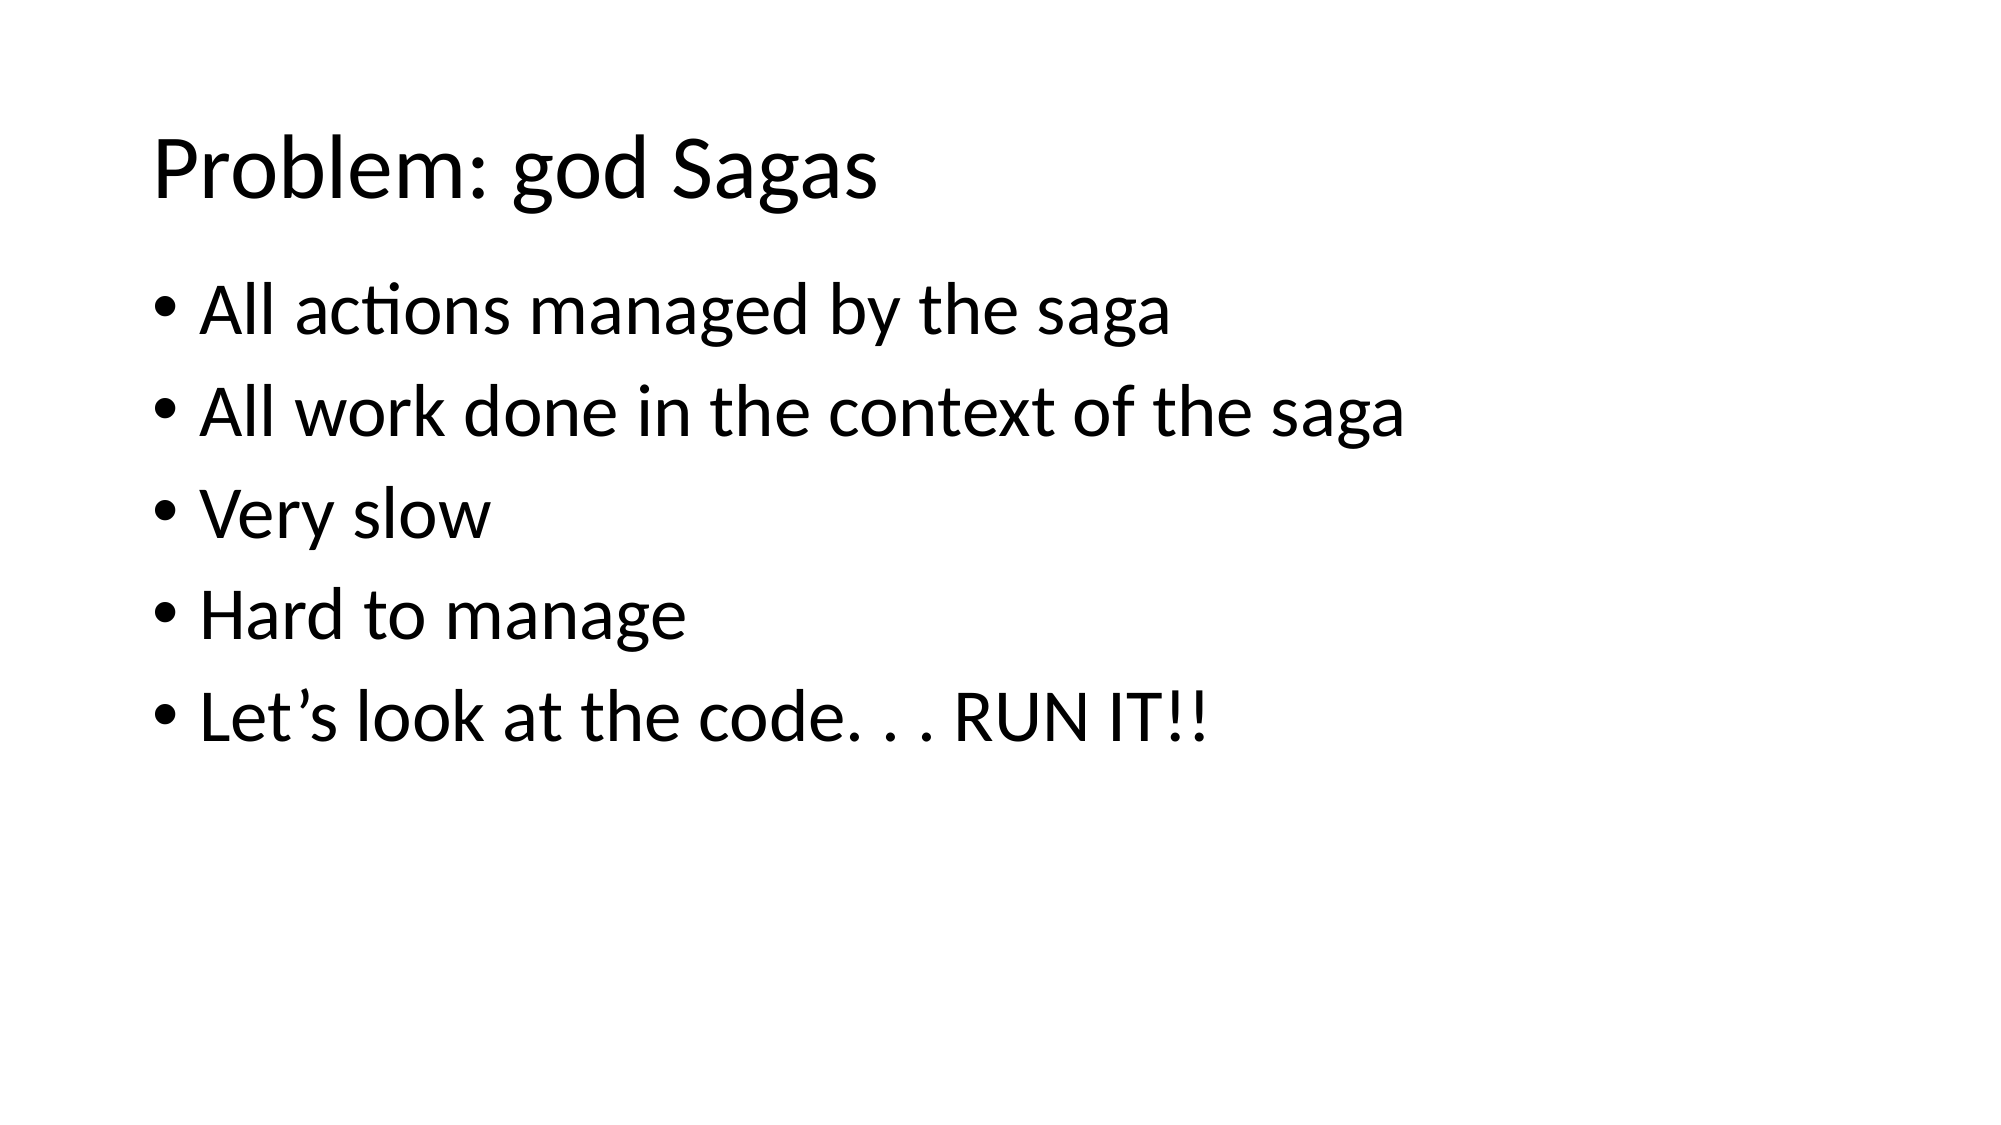

# Problem: god Sagas
All actions managed by the saga
All work done in the context of the saga
Very slow
Hard to manage
Let’s look at the code. . . RUN IT!!